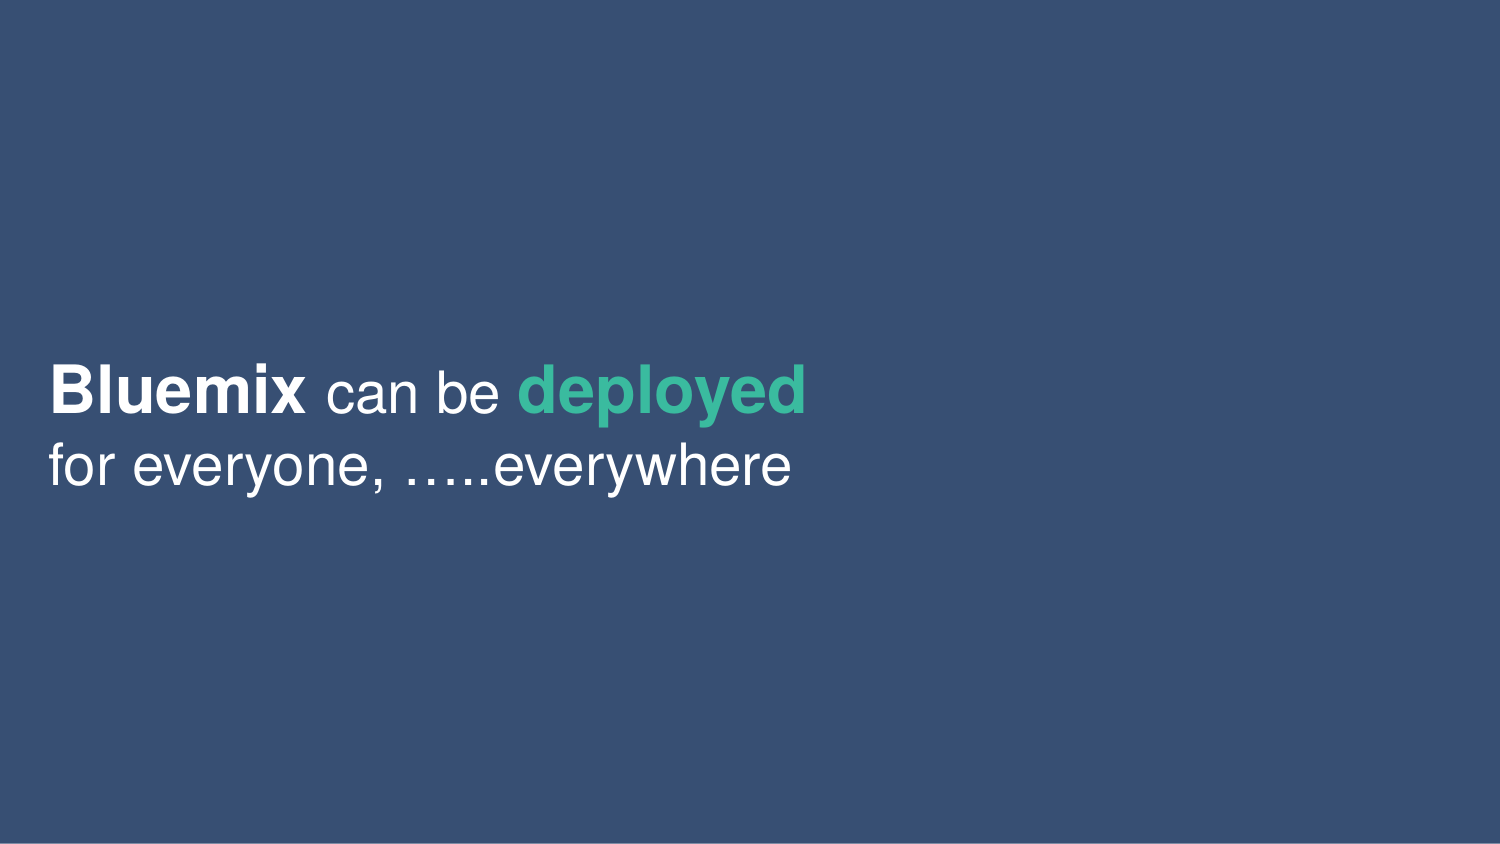

Innovation makes disruption possible.

Bluemix can be deployed
for everyone, …..everywhere